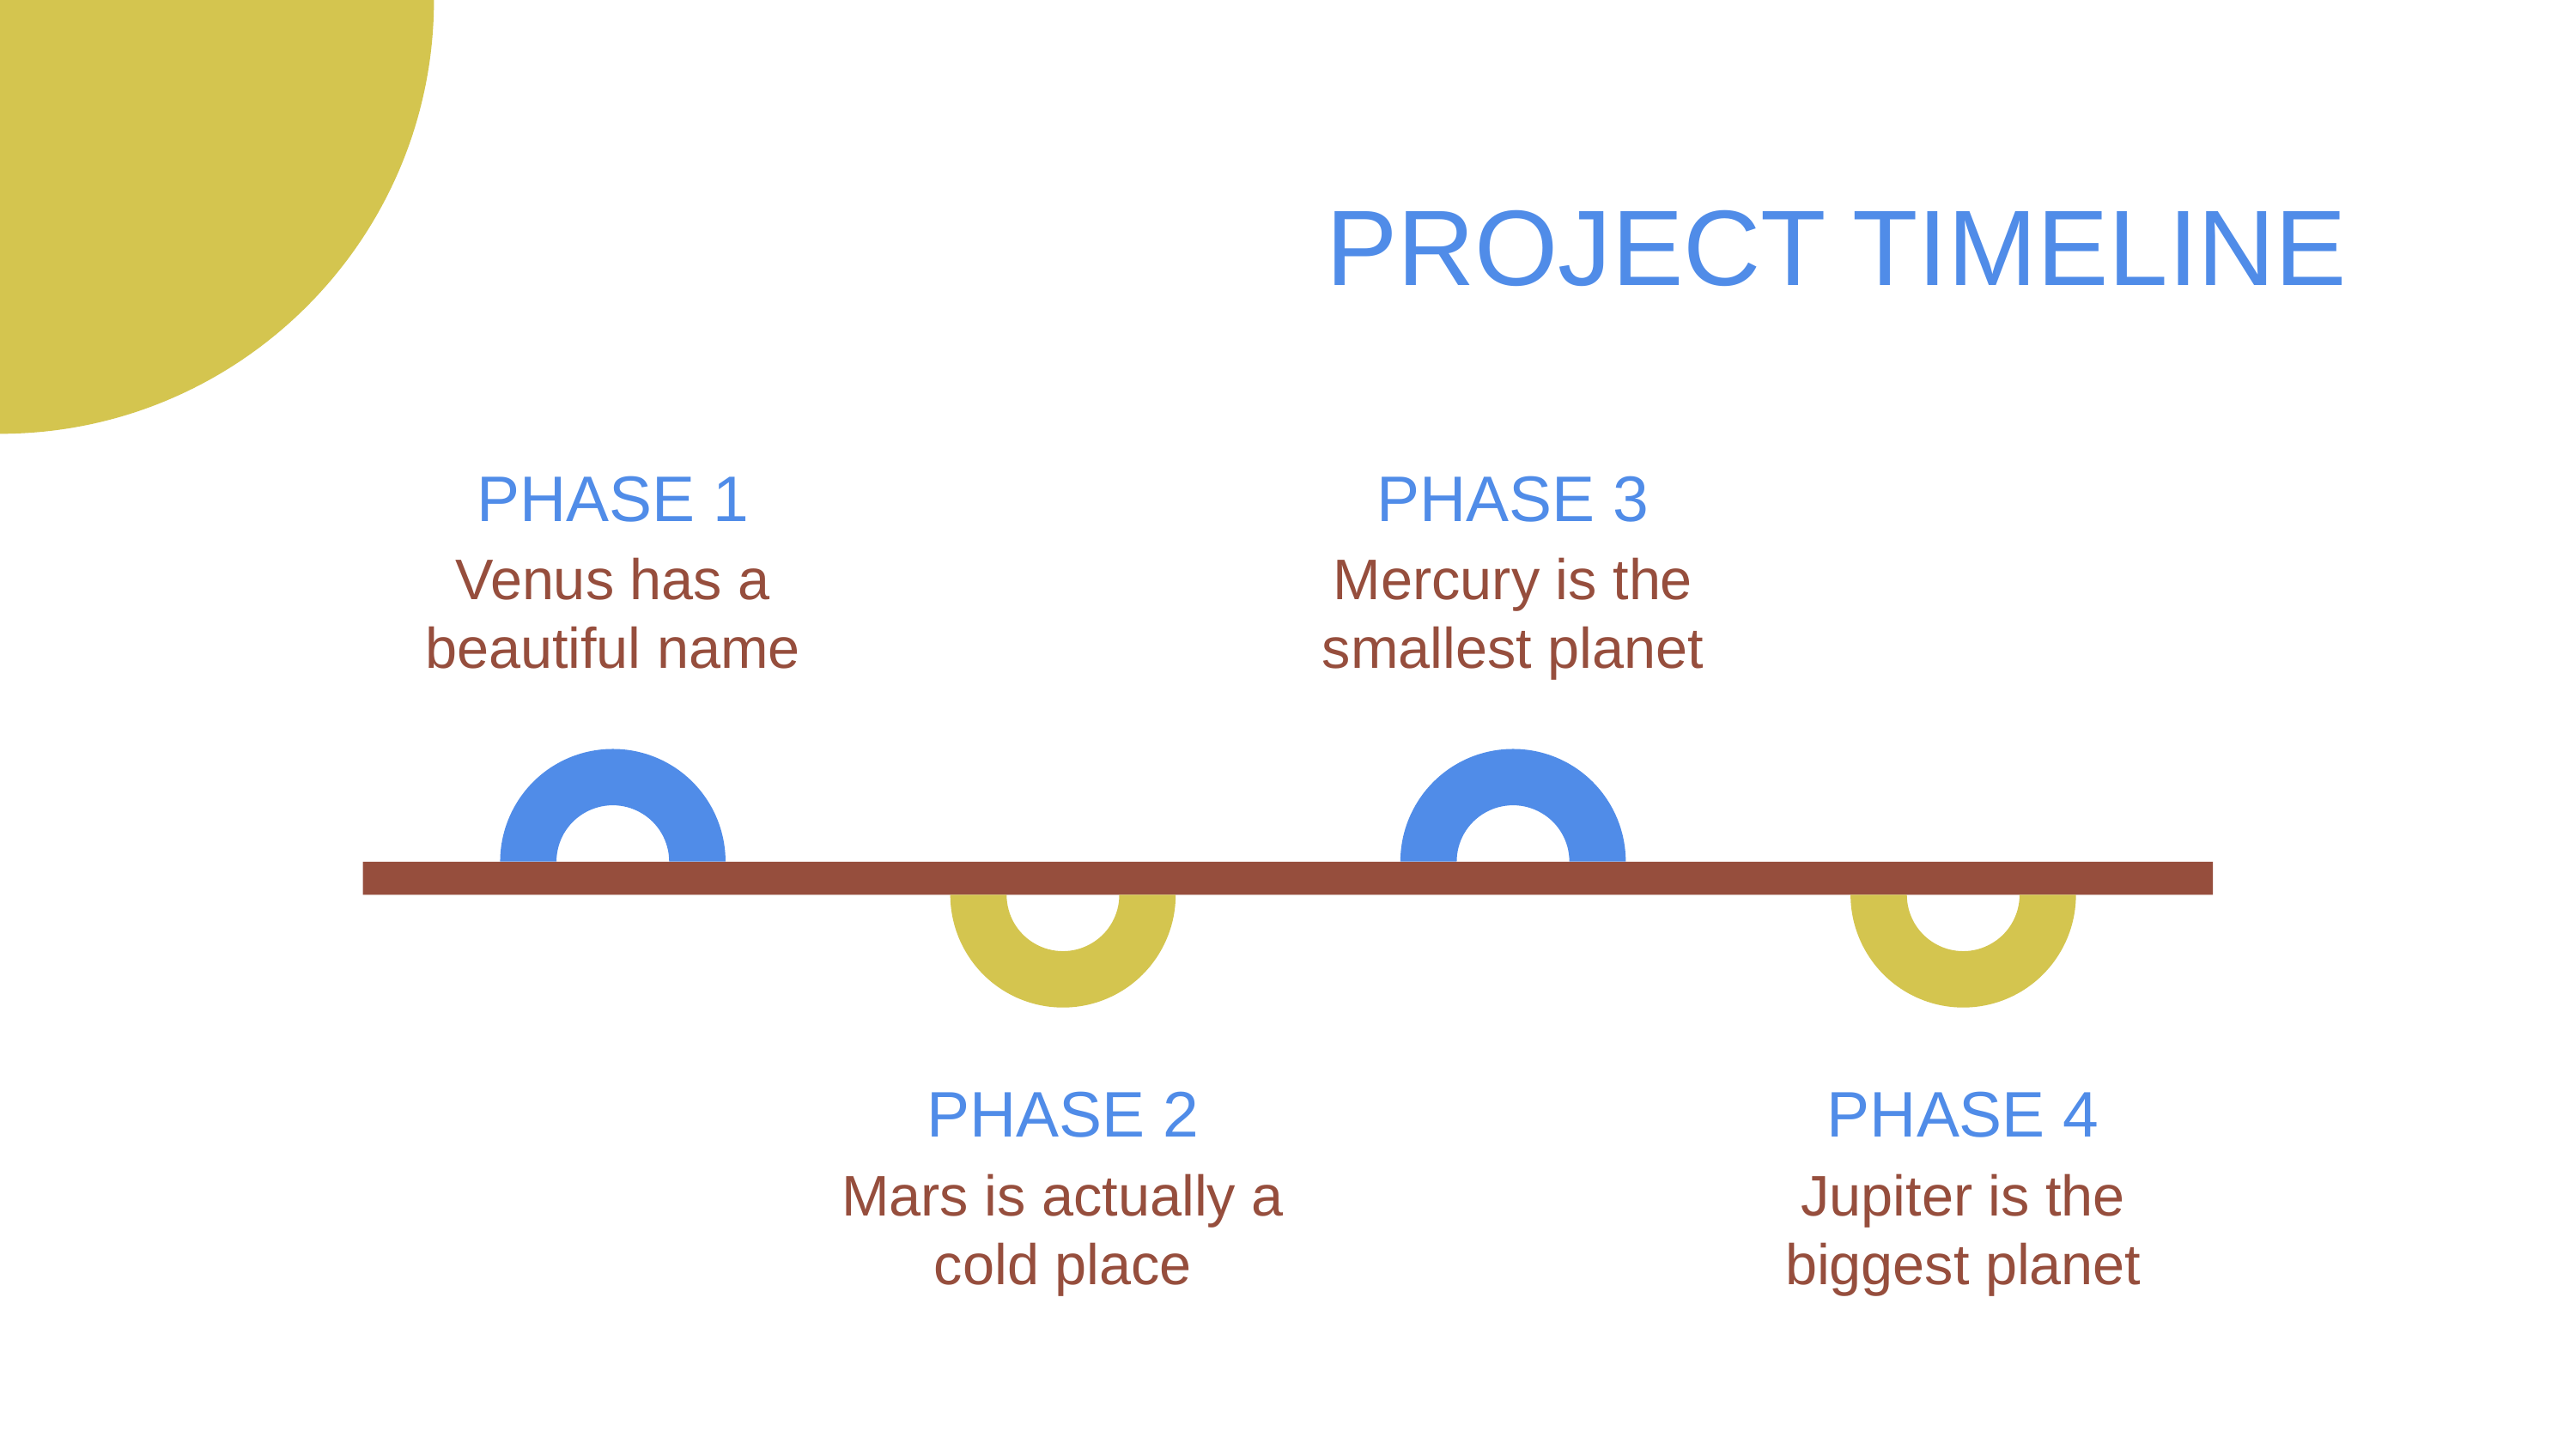

# PROJECT TIMELINE
PHASE 1
PHASE 3
Venus has a beautiful name
Mercury is the smallest planet

PHASE 2
PHASE 4
Mars is actually a cold place
Jupiter is the biggest planet